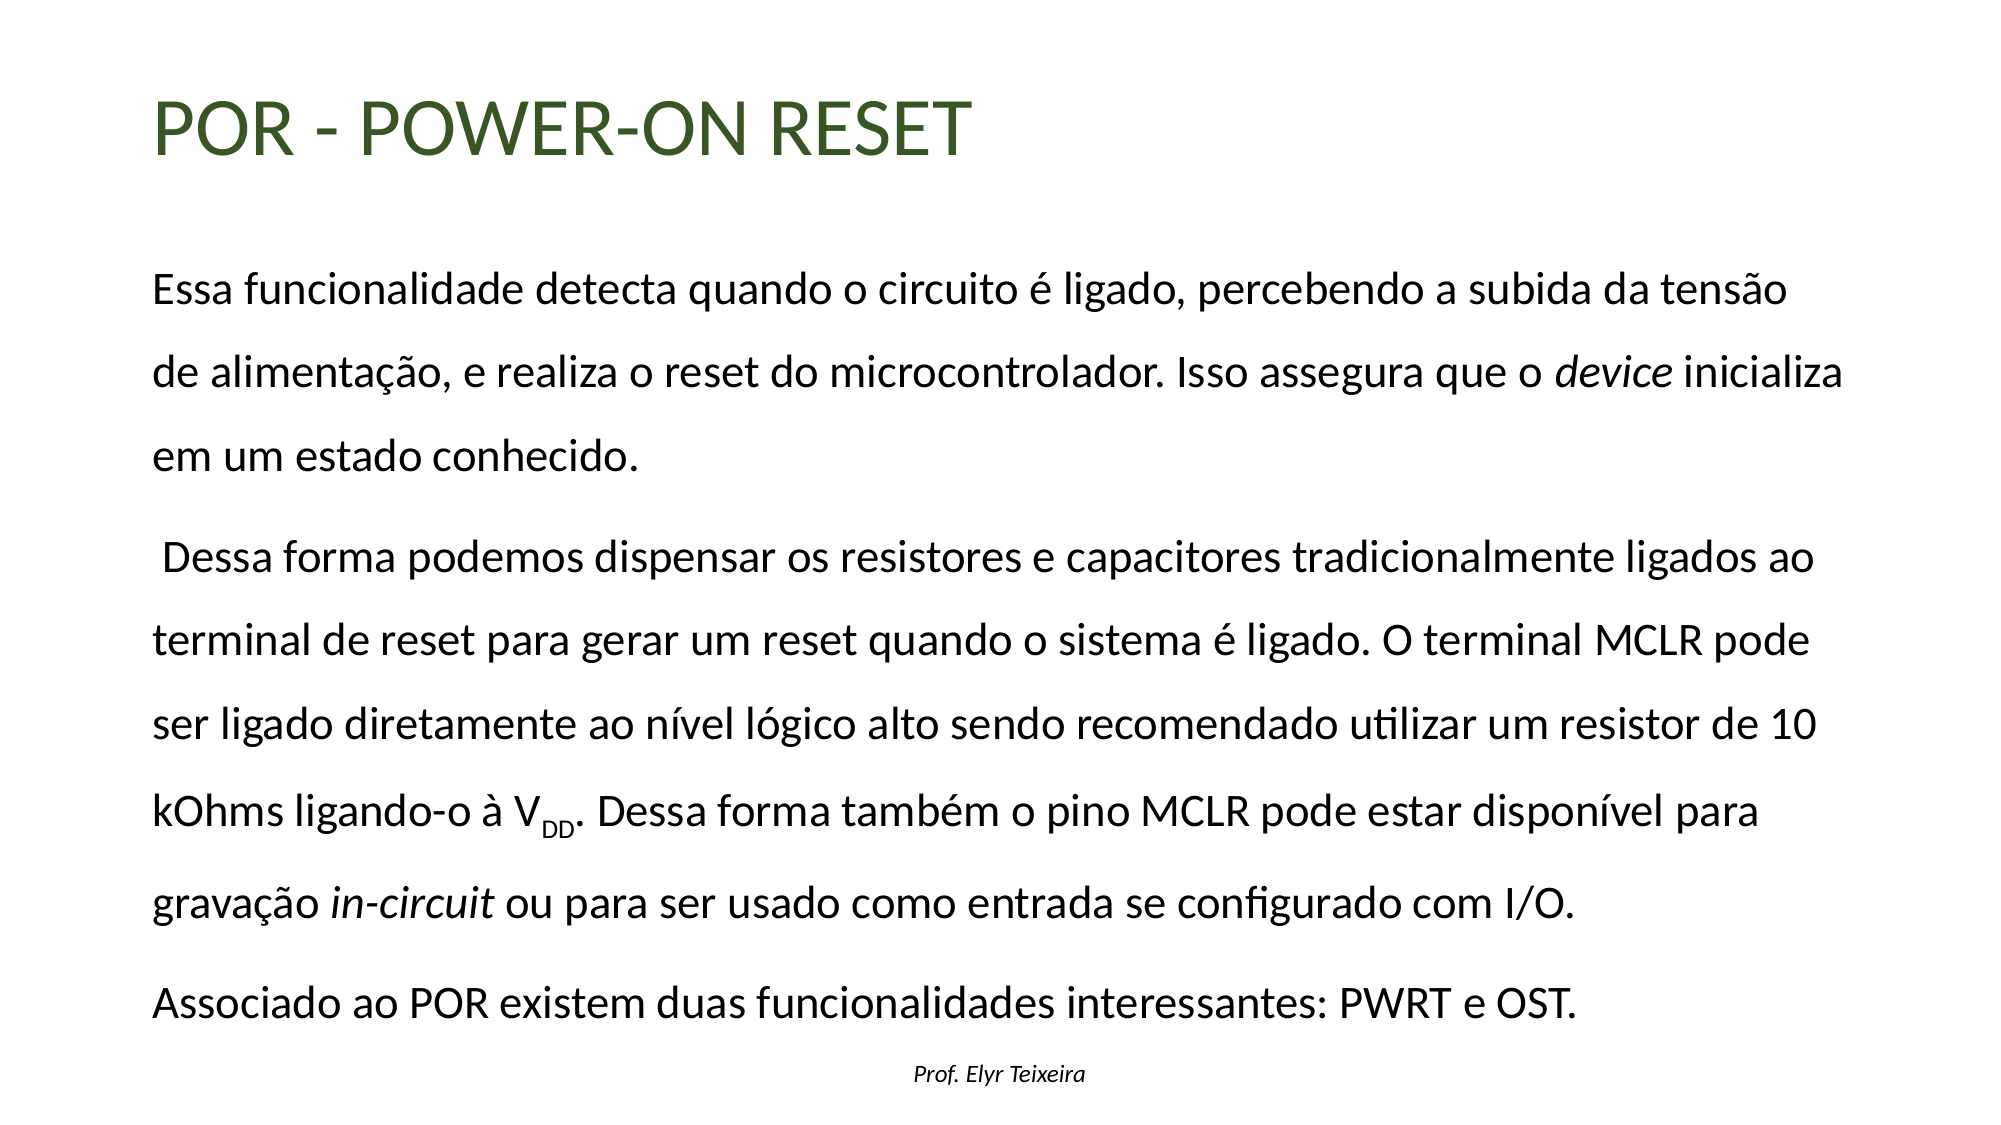

# POR - Power-On Reset
﻿Essa funcionalidade detecta quando o circuito é ligado, percebendo a subida da tensão de alimentação, e realiza o reset do microcontrolador. Isso assegura que o device inicializa em um estado conhecido.
 Dessa forma podemos dispensar os resistores e capacitores tradicionalmente ligados ao terminal de reset para gerar um reset quando o sistema é ligado. O terminal MCLR pode ser ligado diretamente ao nível lógico alto sendo recomendado utilizar um resistor de 10 kOhms ligando-o à VDD. Dessa forma também o pino MCLR pode estar disponível para gravação in-circuit ou para ser usado como entrada se configurado com I/O.
﻿Associado ao POR existem duas funcionalidades interessantes: PWRT e OST.